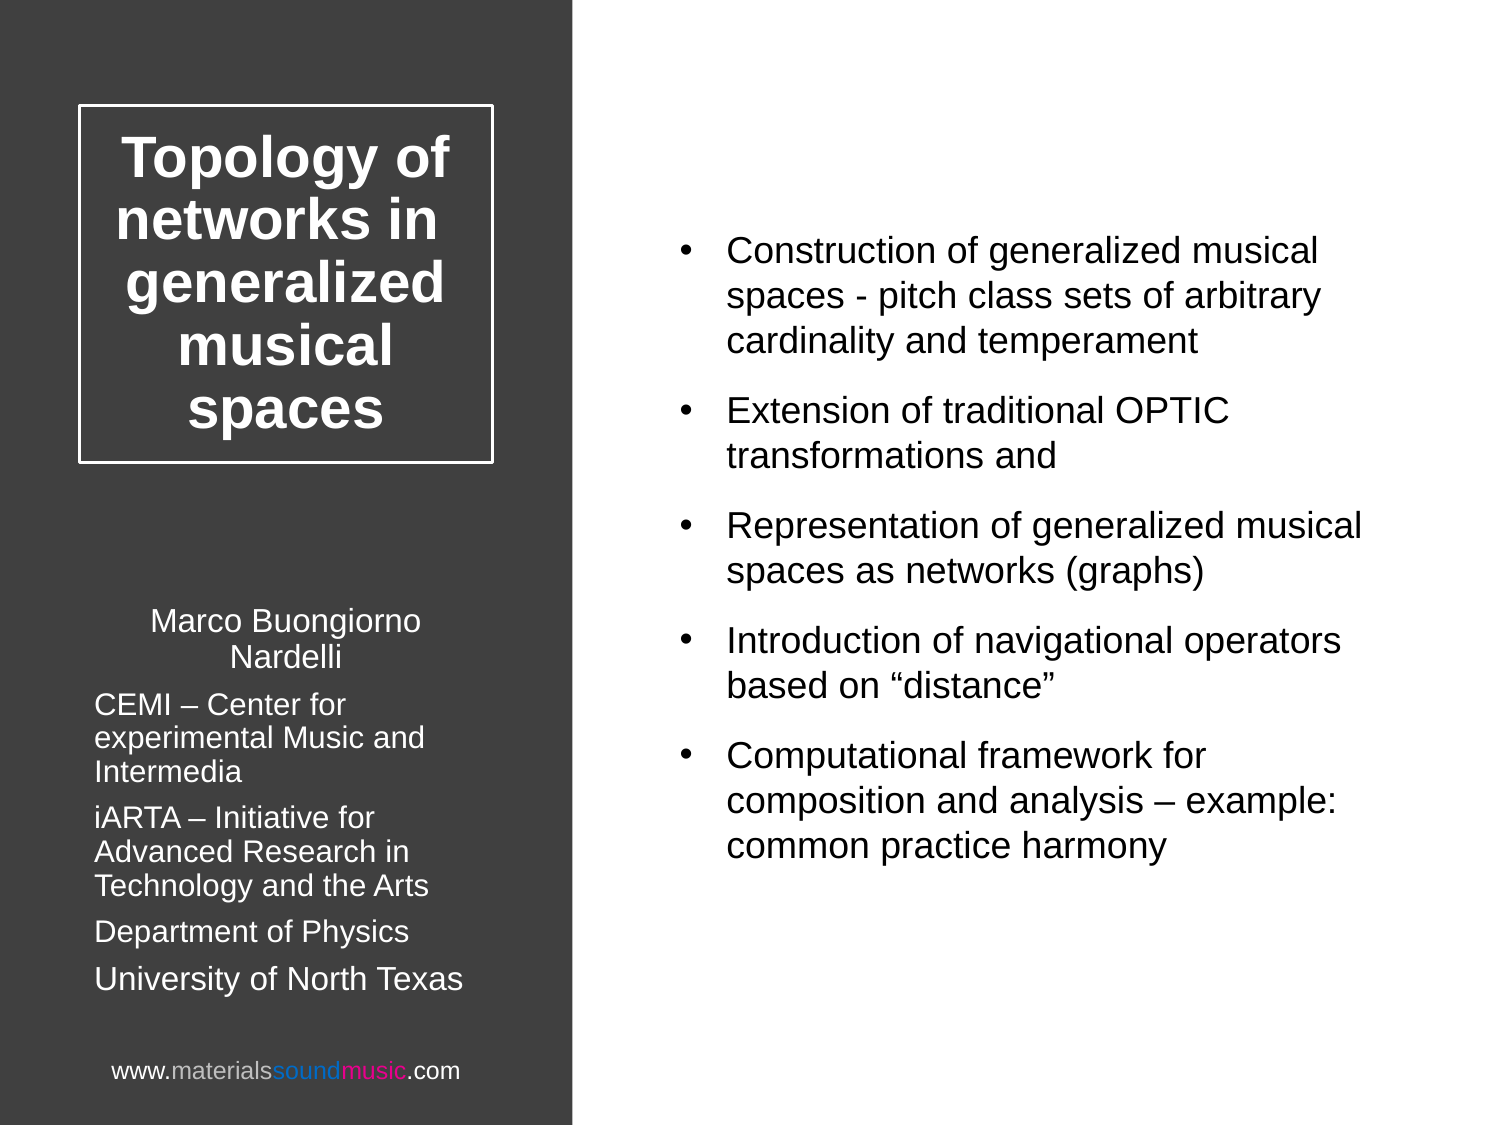

Topology of networks in  generalized musical spaces
Construction of generalized musical spaces - pitch class sets of arbitrary cardinality and temperament
Extension of traditional OPTIC transformations and
Representation of generalized musical spaces as networks (graphs)
Introduction of navigational operators based on “distance”
Computational framework for composition and analysis – example: common practice harmony

Marco Buongiorno Nardelli
CEMI – Center for experimental Music and Intermedia
iARTA – Initiative for Advanced Research in Technology and the Arts
Department of Physics
University of North Texas

www.materialssoundmusic.com